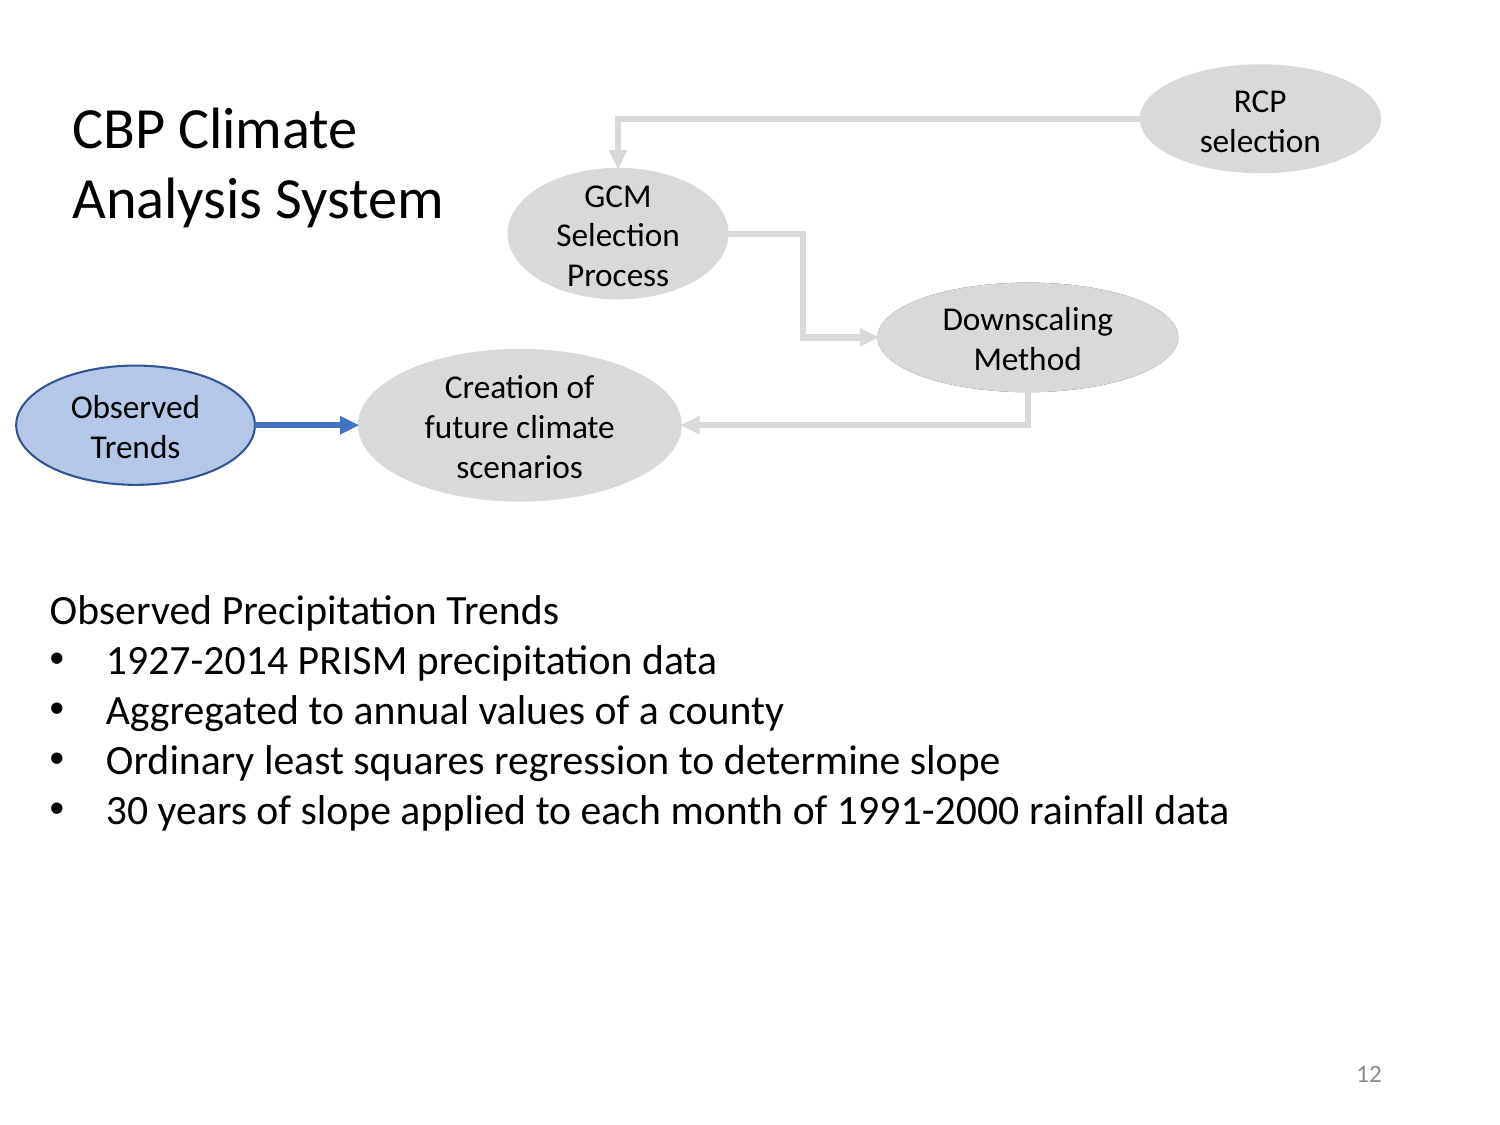

RCP selection
CBP Climate Analysis System
GCM Selection Process
Downscaling Method
Downscaling Method
Creation of future climate scenarios
Observed Trends

Observed Precipitation Trends
1927-2014 PRISM precipitation data
Aggregated to annual values of a county
Ordinary least squares regression to determine slope
30 years of slope applied to each month of 1991-2000 rainfall data

12